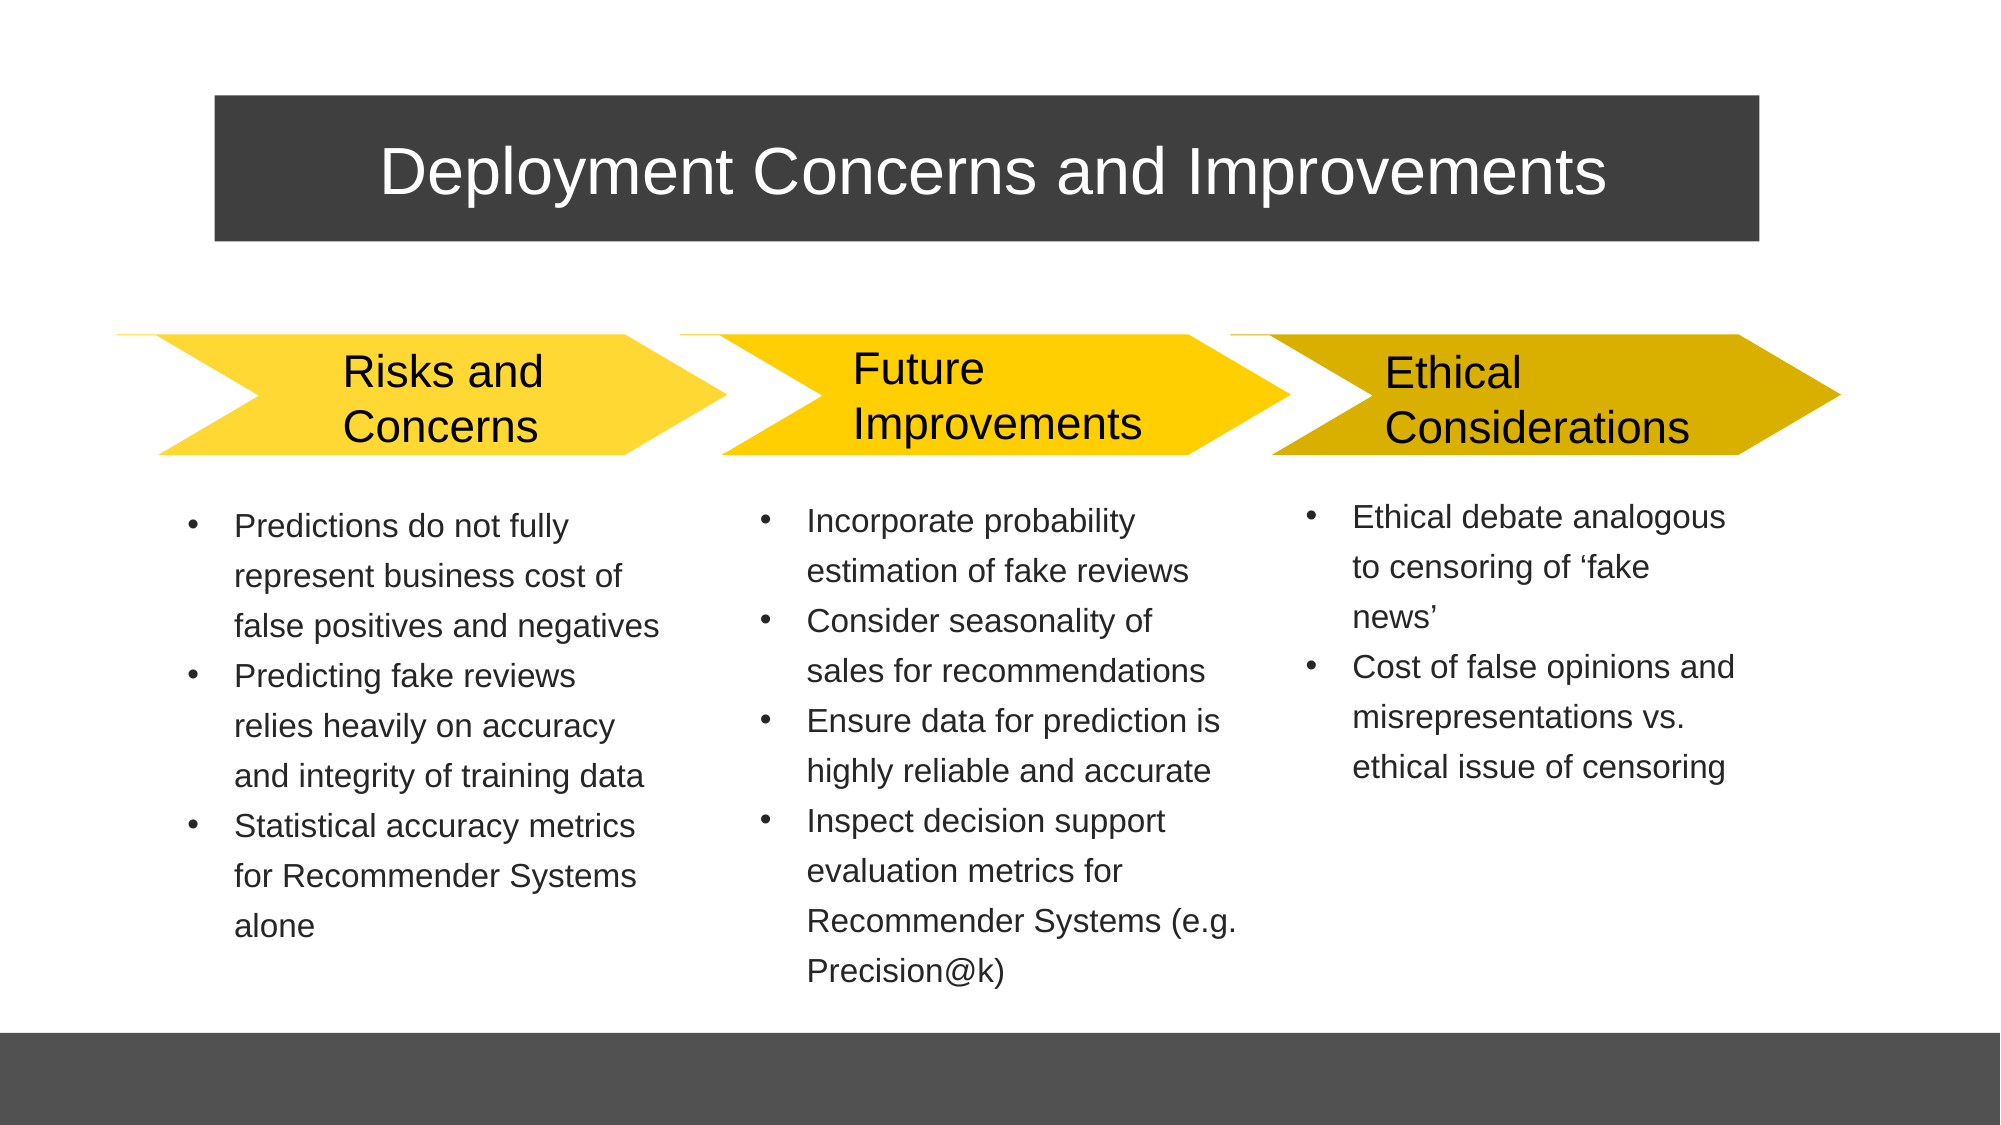

Deployment Concerns and Improvements
Future Improvements

Risks and Concerns
Ethical Considerations
Ethical debate analogous to censoring of ‘fake news’
Cost of false opinions and misrepresentations vs. ethical issue of censoring
Incorporate probability estimation of fake reviews
Consider seasonality of sales for recommendations
Ensure data for prediction is highly reliable and accurate
Inspect decision support evaluation metrics for Recommender Systems (e.g. Precision@k)
Predictions do not fully represent business cost of false positives and negatives
Predicting fake reviews relies heavily on accuracy and integrity of training data
Statistical accuracy metrics for Recommender Systems alone